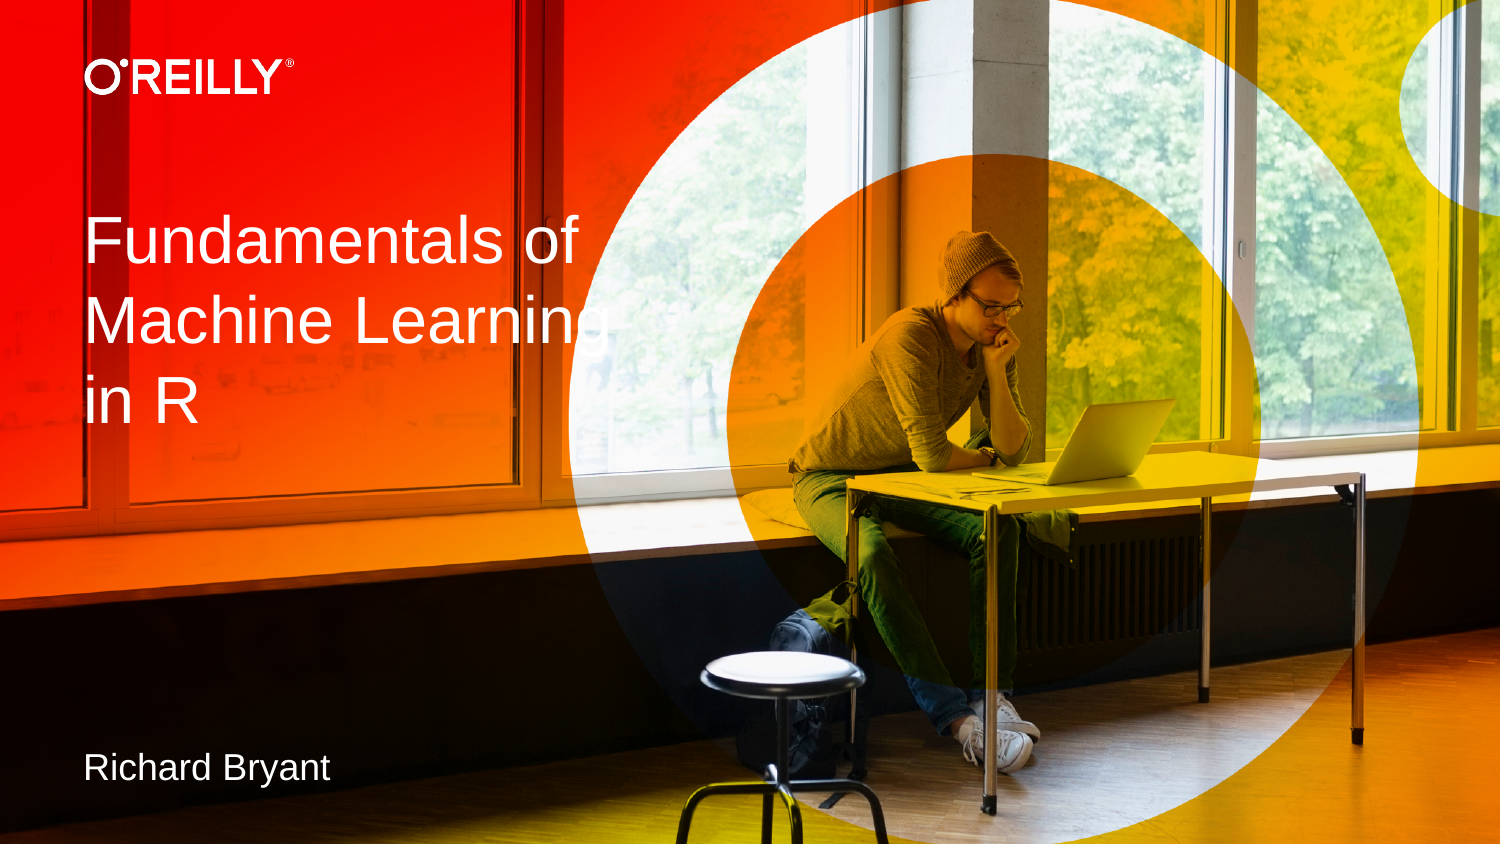

# Fundamentals of Machine Learning in R
Richard Bryant